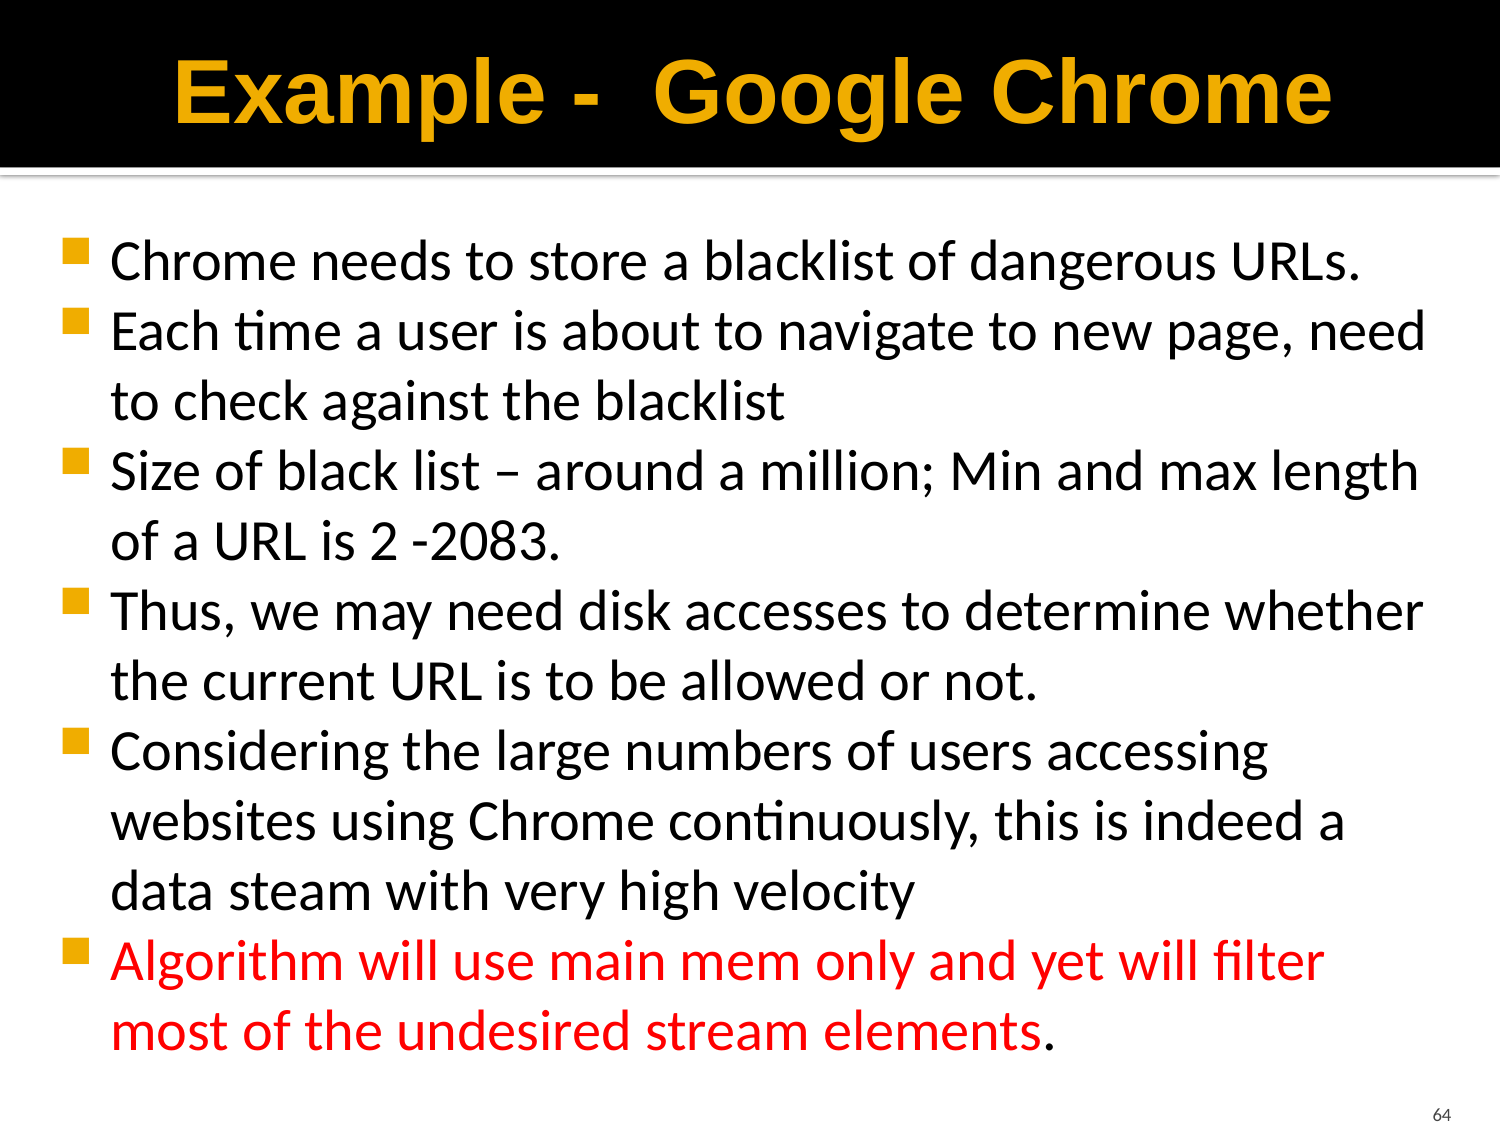

# Example -  Google Chrome
Chrome needs to store a blacklist of dangerous URLs.
Each time a user is about to navigate to new page, need to check against the blacklist
Size of black list – around a million; Min and max length of a URL is 2 -2083.
Thus, we may need disk accesses to determine whether the current URL is to be allowed or not.
Considering the large numbers of users accessing websites using Chrome continuously, this is indeed a data steam with very high velocity
Algorithm will use main mem only and yet will filter most of the undesired stream elements.
64